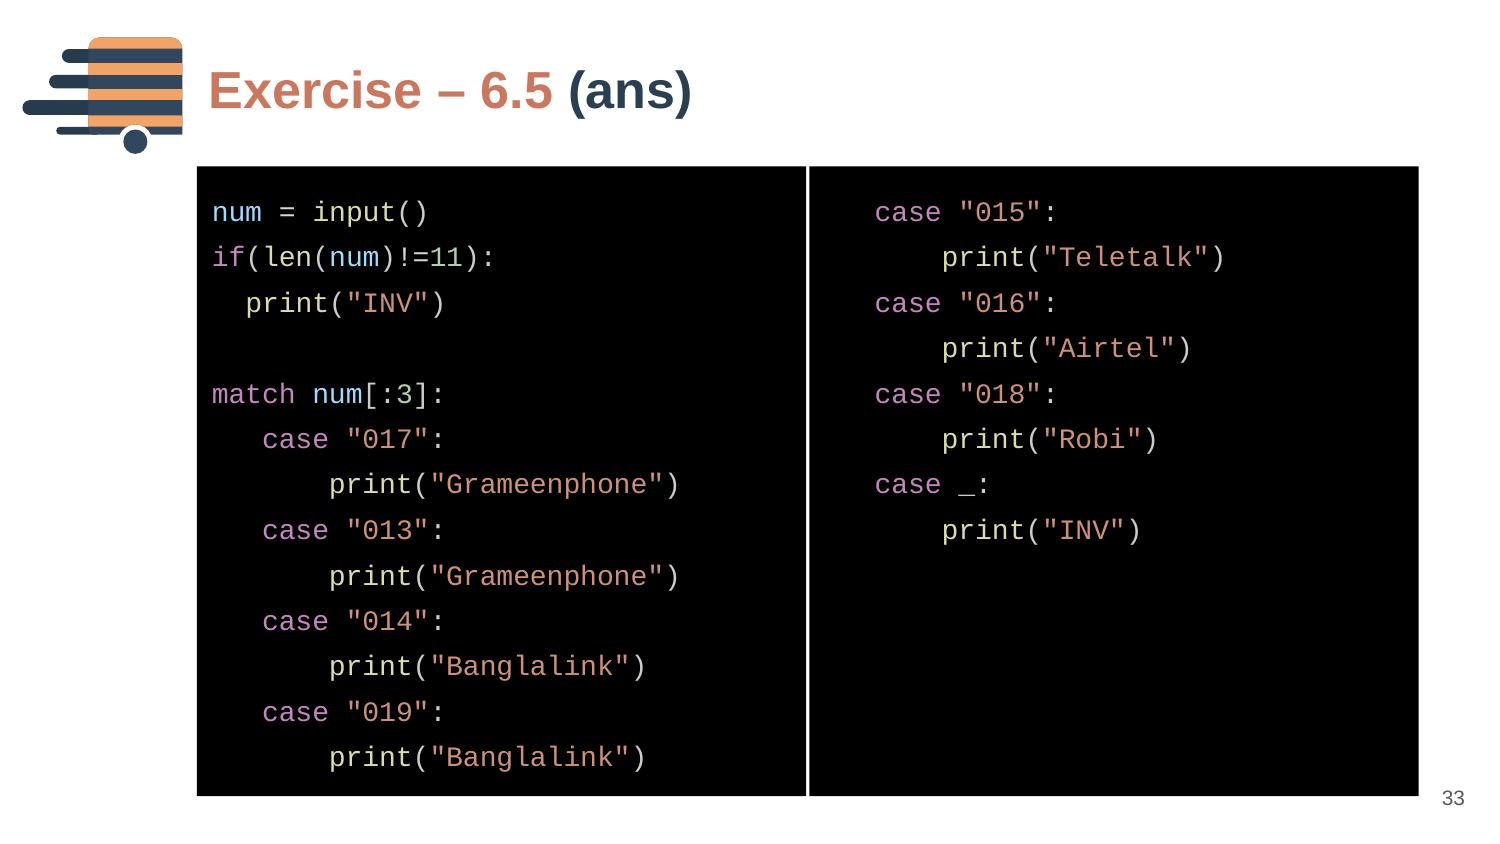

Exercise – 6.5 (ans)

num = input()
if(len(num)!=11):
  print("INV")

match num[:3]:
   case "017":
       print("Grameenphone")
   case "013":
       print("Grameenphone")
   case "014":
       print("Banglalink")
   case "019":
       print("Banglalink")
   case "015":
       print("Teletalk")
   case "016":
       print("Airtel")
   case "018":
       print("Robi")
   case _:
       print("INV")

33